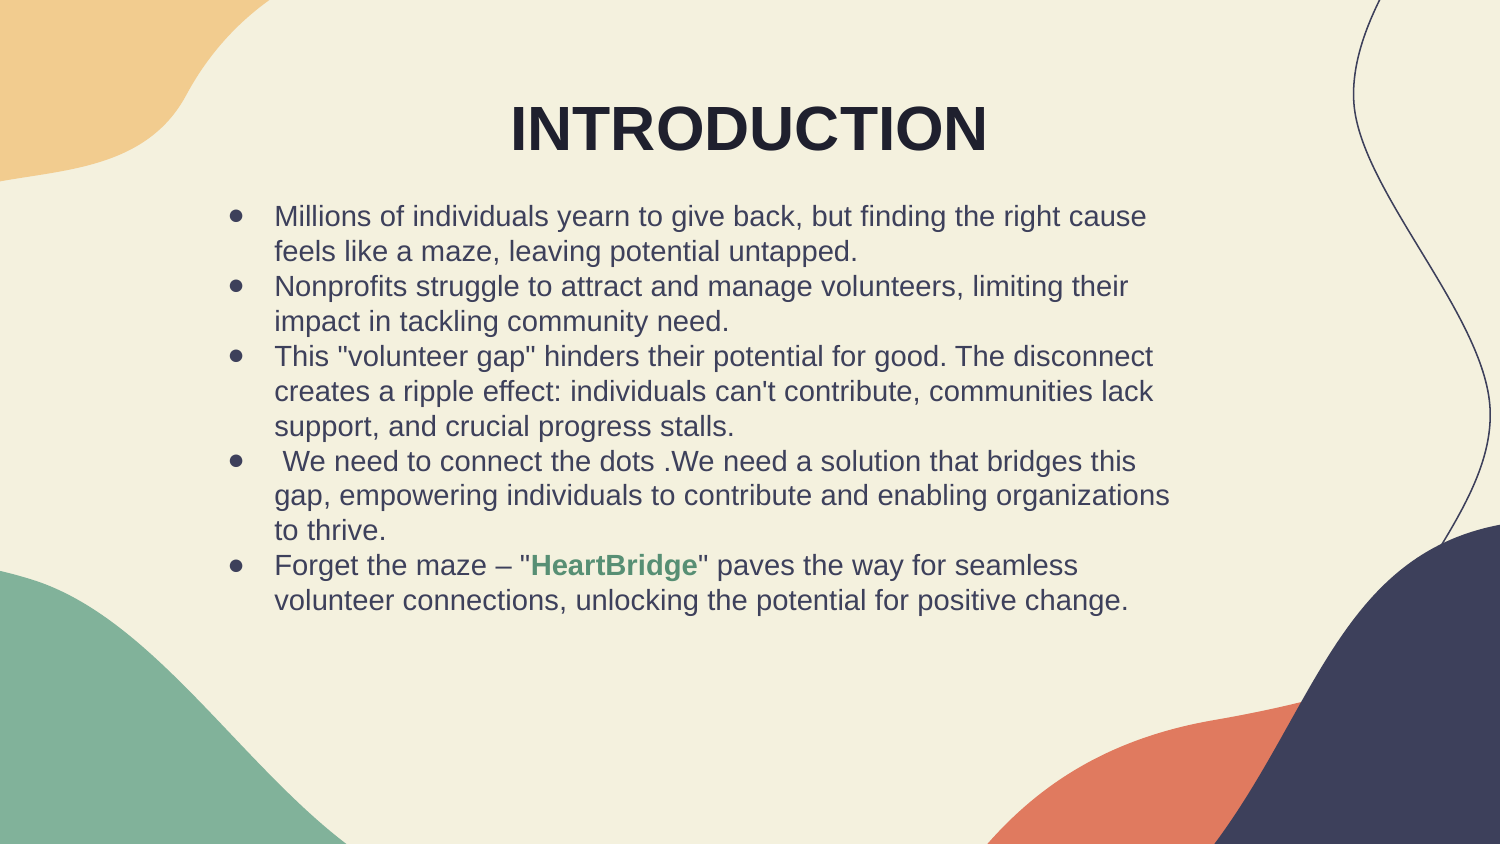

# INTRODUCTION
Millions of individuals yearn to give back, but finding the right cause feels like a maze, leaving potential untapped.
Nonprofits struggle to attract and manage volunteers, limiting their impact in tackling community need.
This "volunteer gap" hinders their potential for good. The disconnect creates a ripple effect: individuals can't contribute, communities lack support, and crucial progress stalls.
 We need to connect the dots .We need a solution that bridges this gap, empowering individuals to contribute and enabling organizations to thrive.
Forget the maze – "HeartBridge" paves the way for seamless volunteer connections, unlocking the potential for positive change.